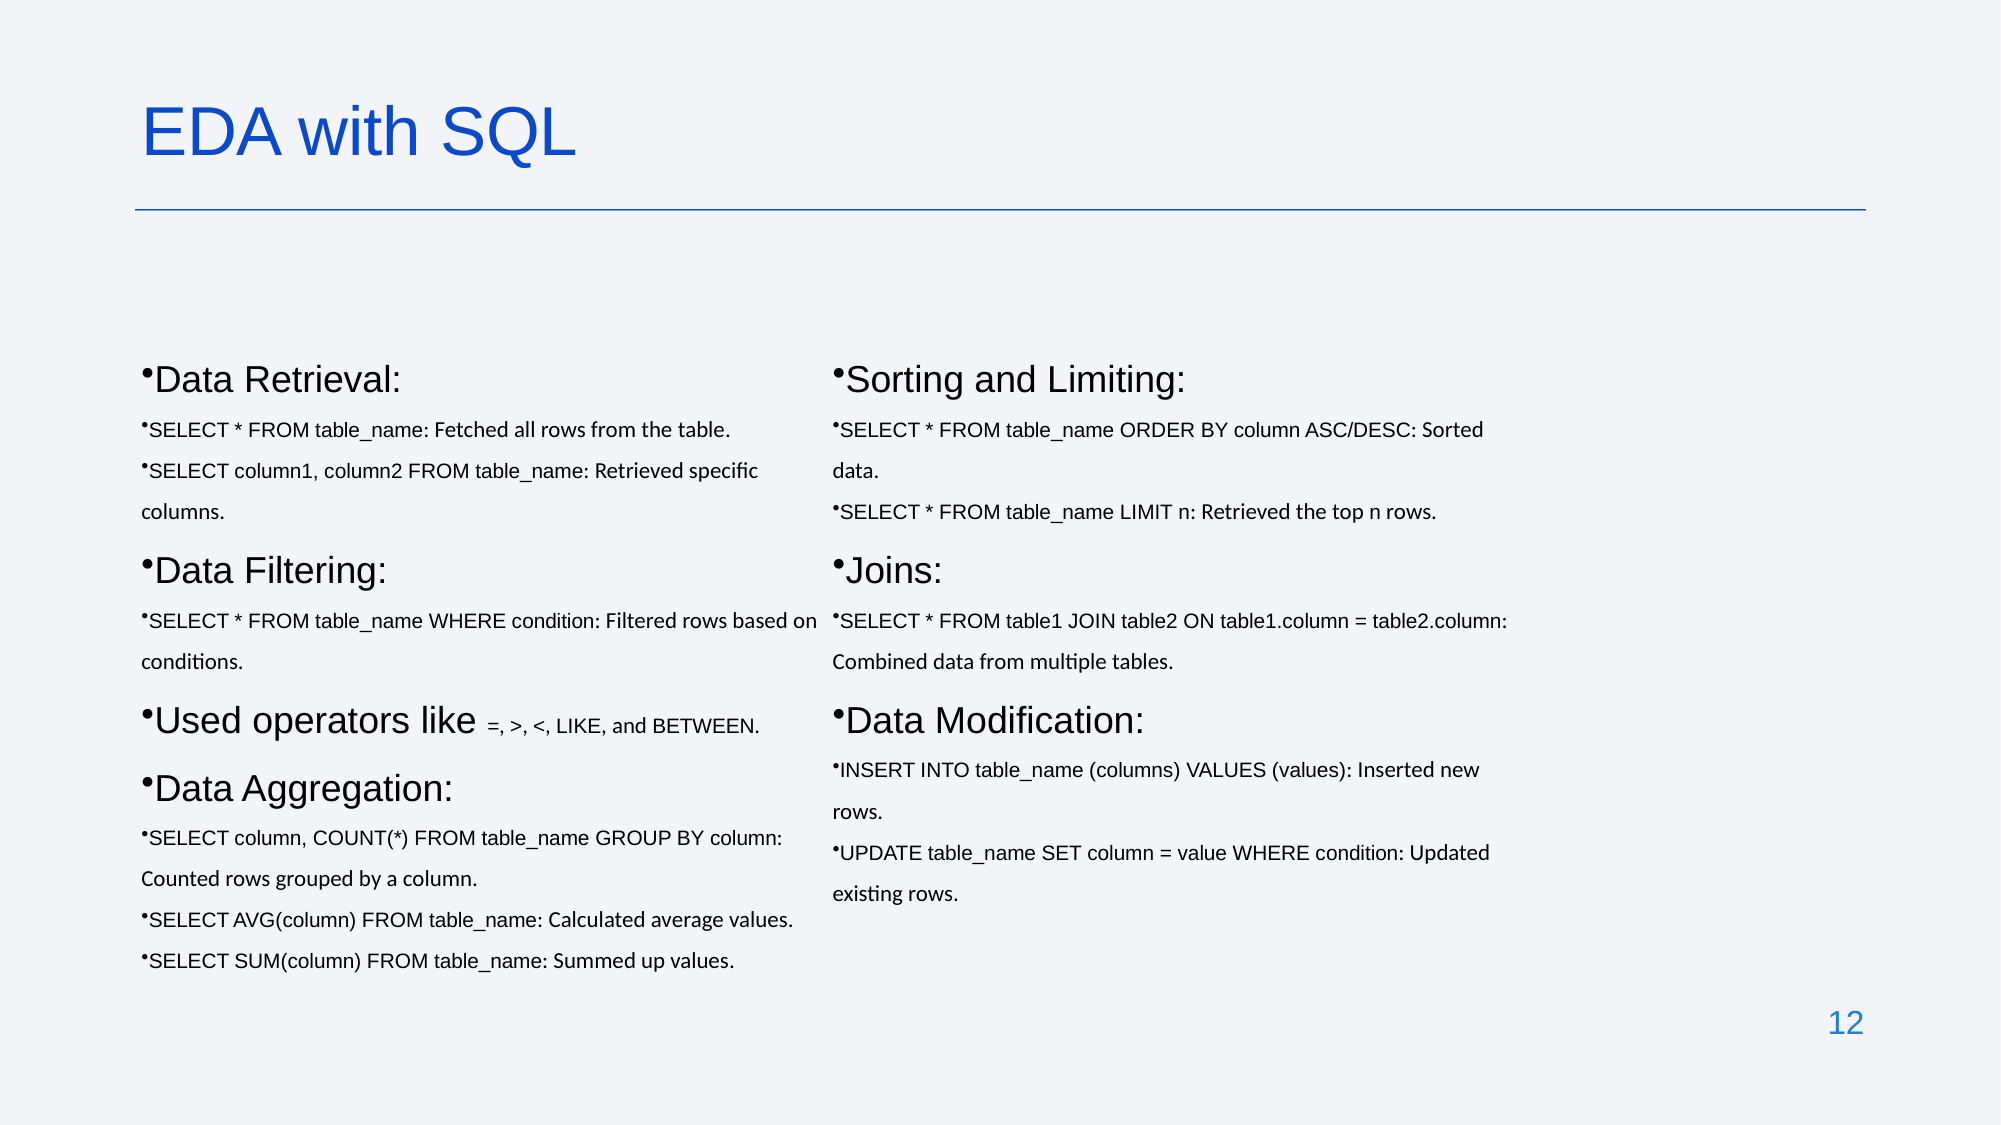

EDA with SQL
Data Retrieval:
SELECT * FROM table_name: Fetched all rows from the table.
SELECT column1, column2 FROM table_name: Retrieved specific columns.
Data Filtering:
SELECT * FROM table_name WHERE condition: Filtered rows based on conditions.
Used operators like =, >, <, LIKE, and BETWEEN.
Data Aggregation:
SELECT column, COUNT(*) FROM table_name GROUP BY column: Counted rows grouped by a column.
SELECT AVG(column) FROM table_name: Calculated average values.
SELECT SUM(column) FROM table_name: Summed up values.
Sorting and Limiting:
SELECT * FROM table_name ORDER BY column ASC/DESC: Sorted data.
SELECT * FROM table_name LIMIT n: Retrieved the top n rows.
Joins:
SELECT * FROM table1 JOIN table2 ON table1.column = table2.column: Combined data from multiple tables.
Data Modification:
INSERT INTO table_name (columns) VALUES (values): Inserted new rows.
UPDATE table_name SET column = value WHERE condition: Updated existing rows.

12